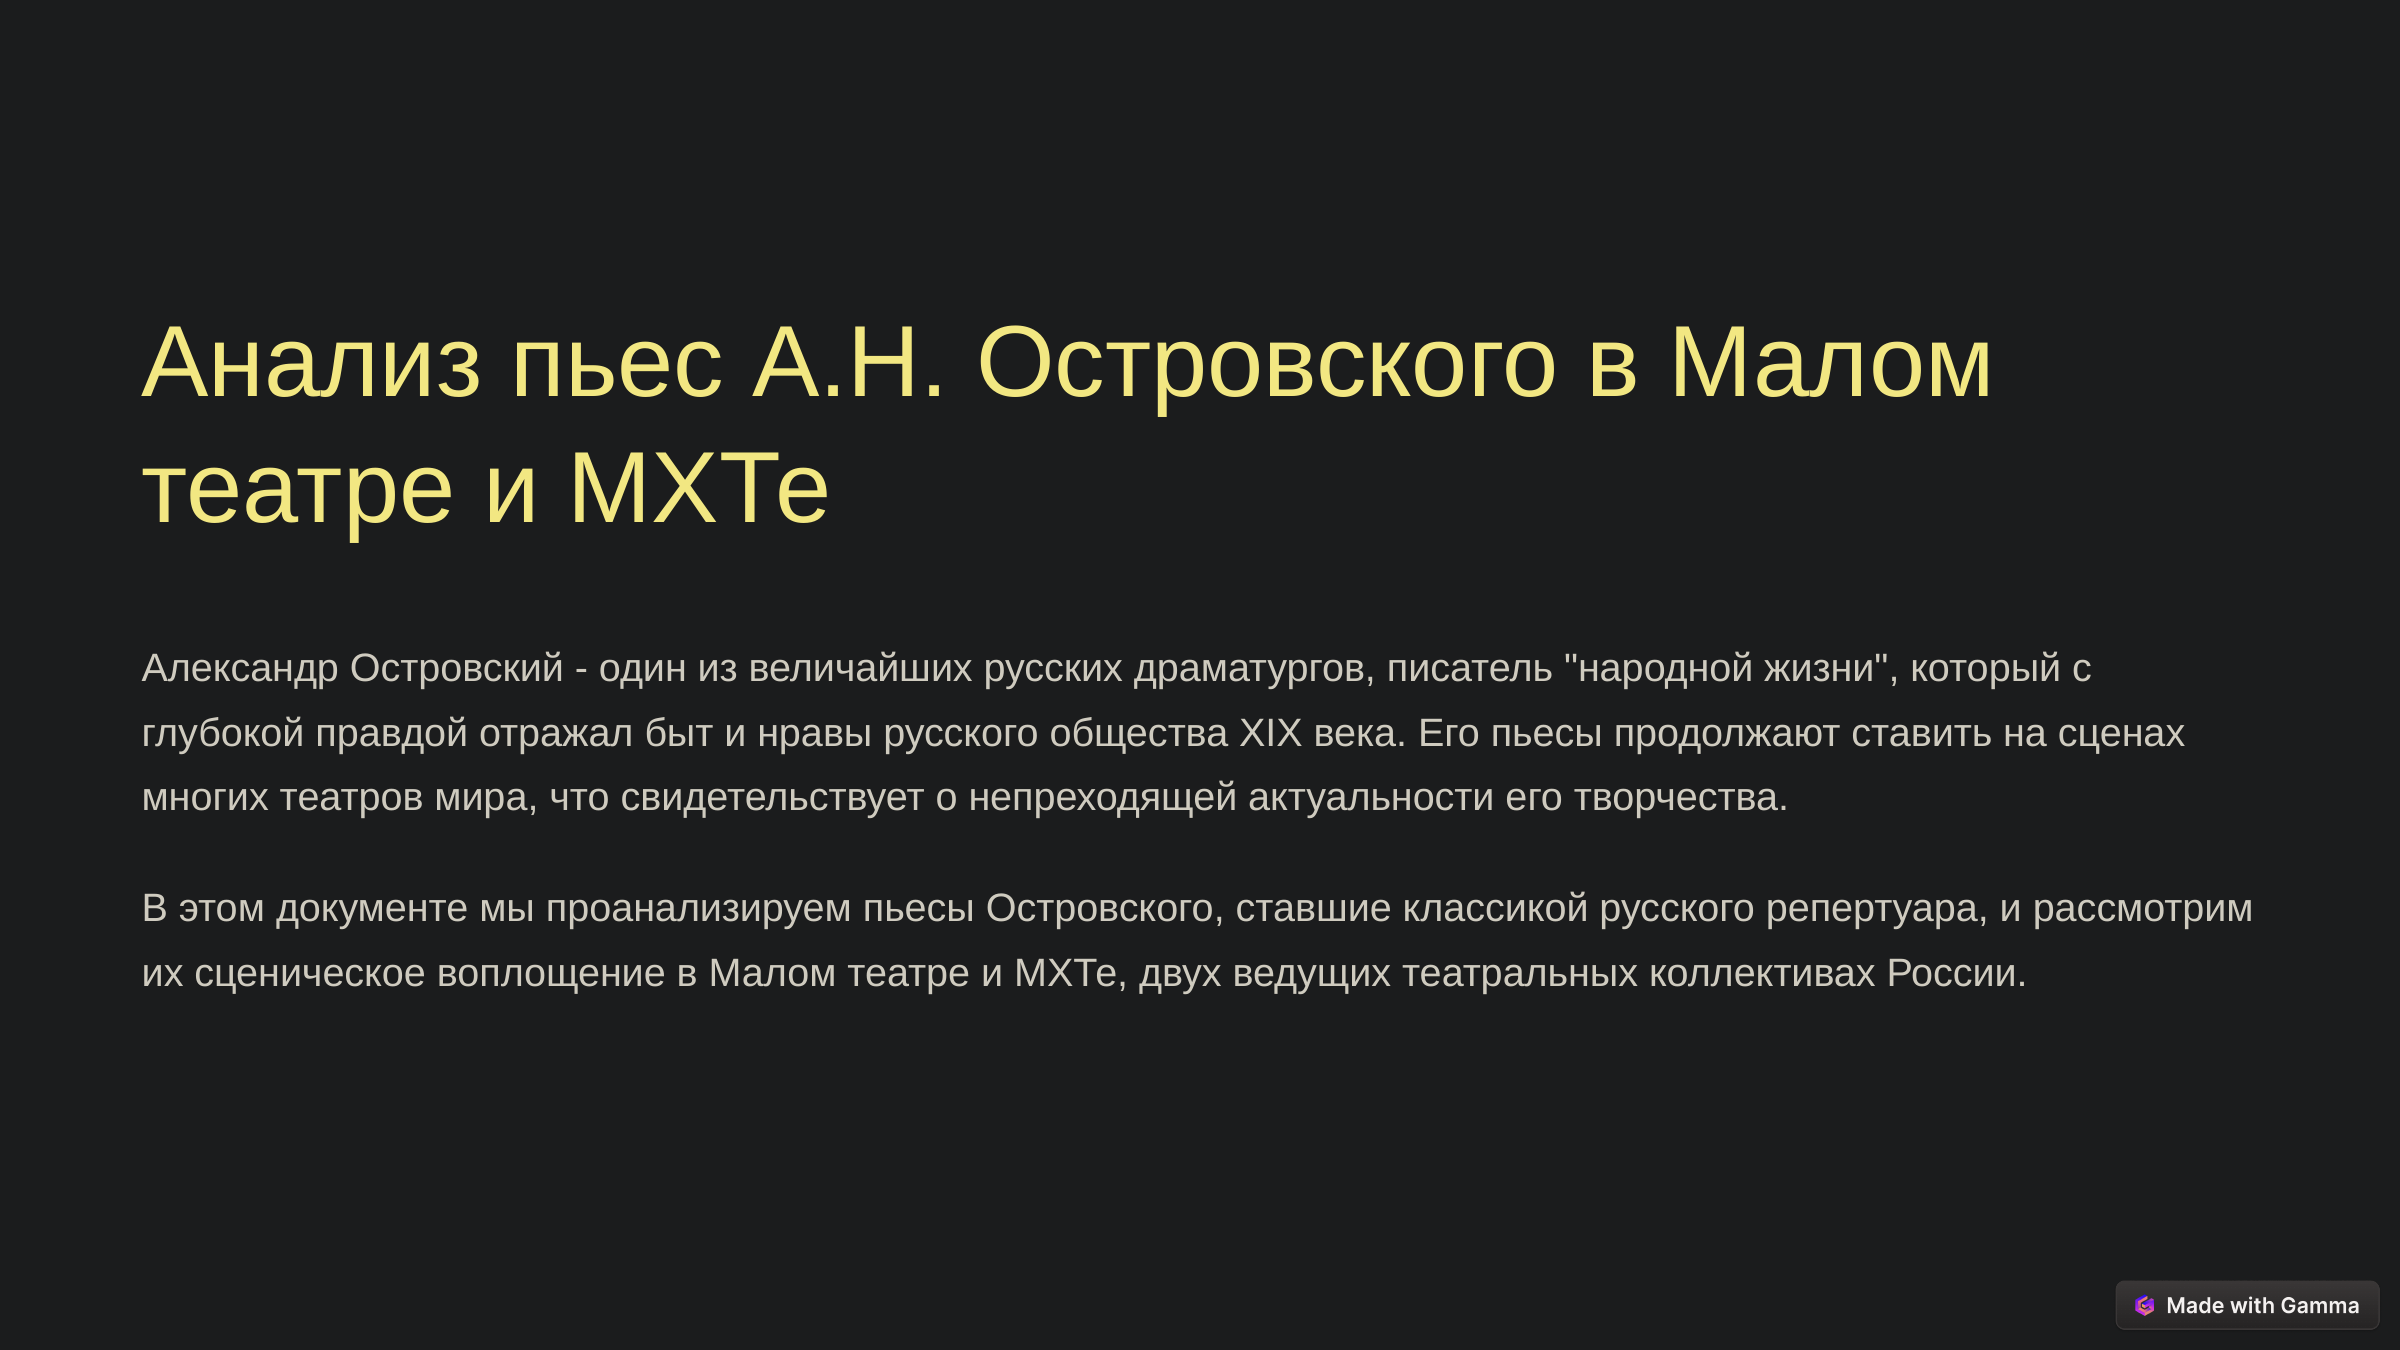

Анализ пьес А.Н. Островского в Малом театре и МХТе
Александр Островский - один из величайших русских драматургов, писатель "народной жизни", который с глубокой правдой отражал быт и нравы русского общества XIX века. Его пьесы продолжают ставить на сценах многих театров мира, что свидетельствует о непреходящей актуальности его творчества.
В этом документе мы проанализируем пьесы Островского, ставшие классикой русского репертуара, и рассмотрим их сценическое воплощение в Малом театре и МХТе, двух ведущих театральных коллективах России.